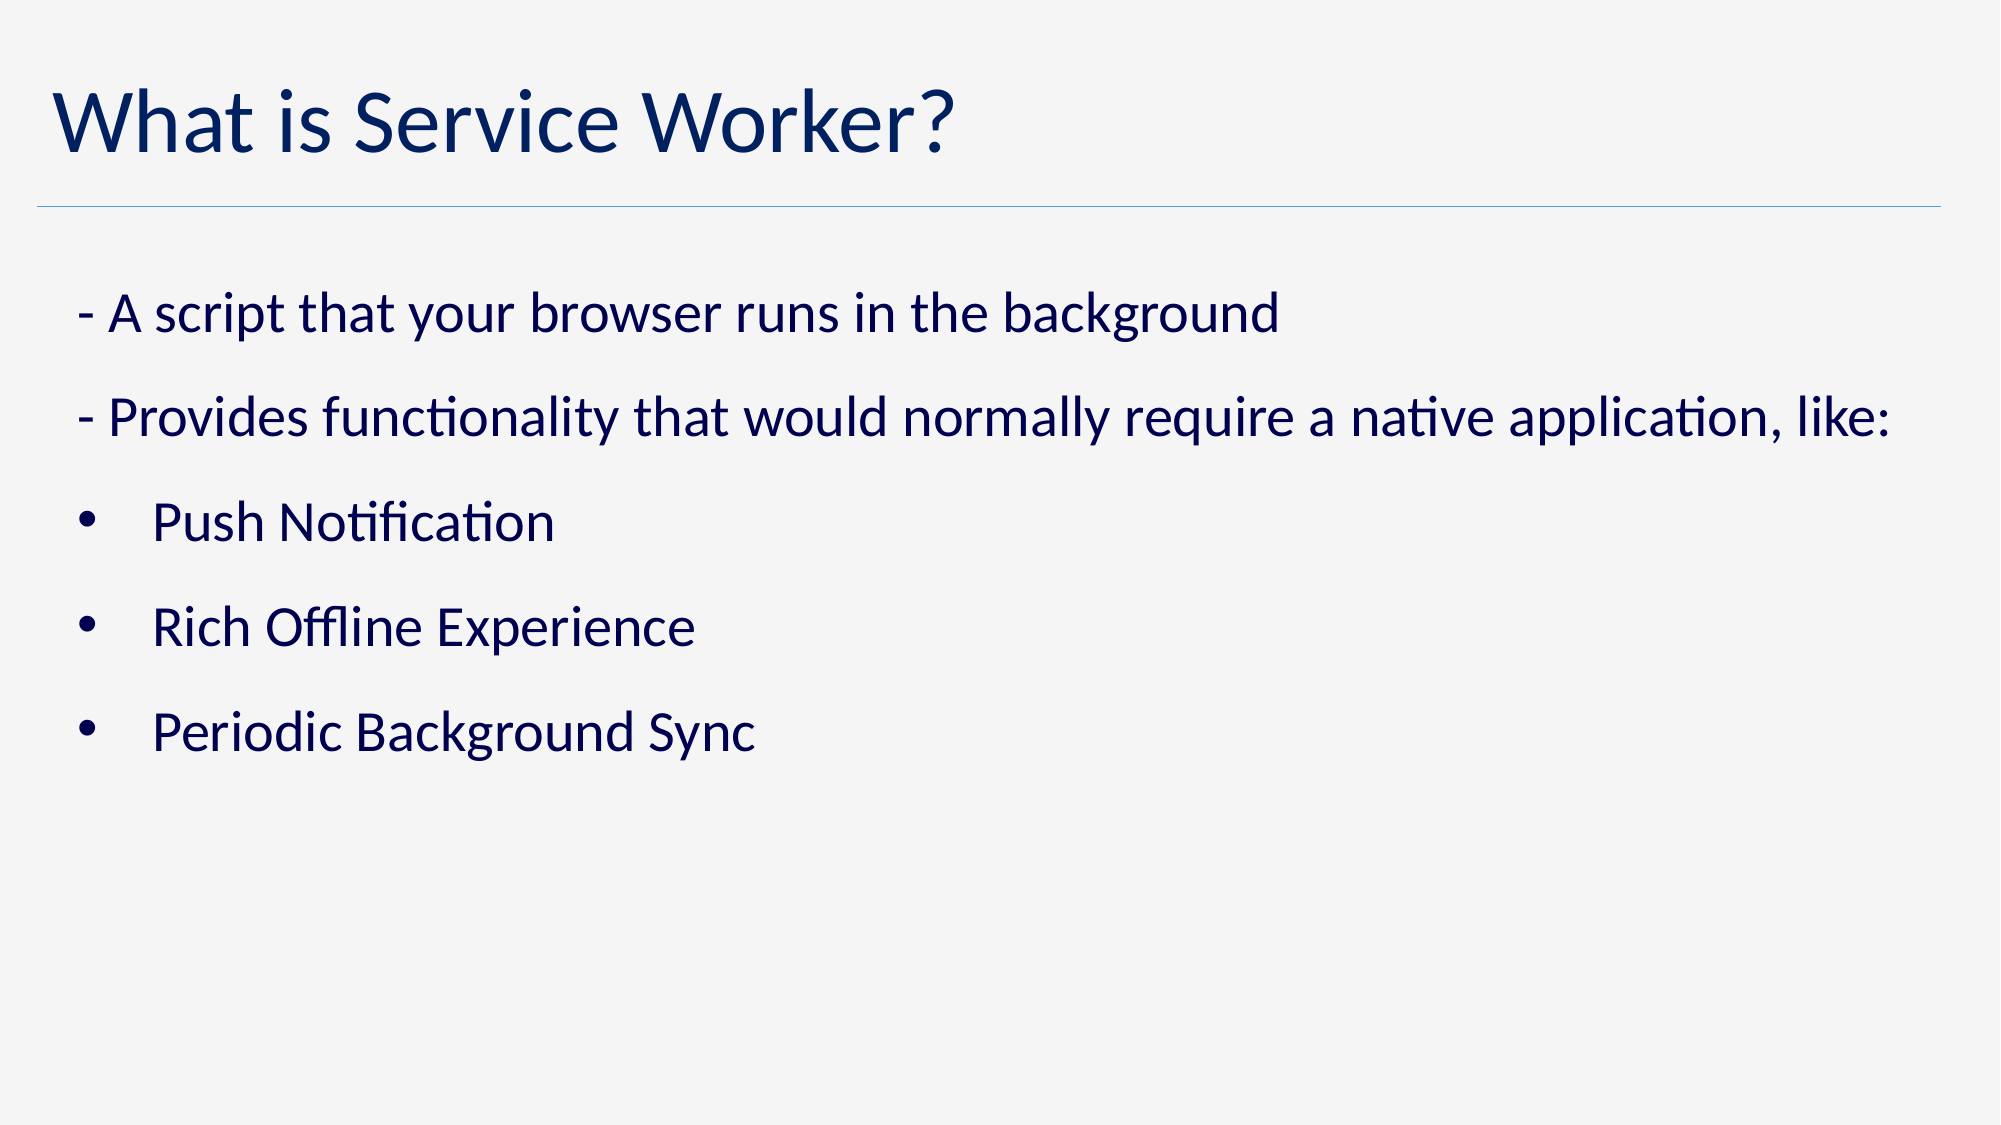

What is Service Worker?

- A script that your browser runs in the background
- Provides functionality that would normally require a native application, like:
Push Notification
Rich Offline Experience
Periodic Background Sync